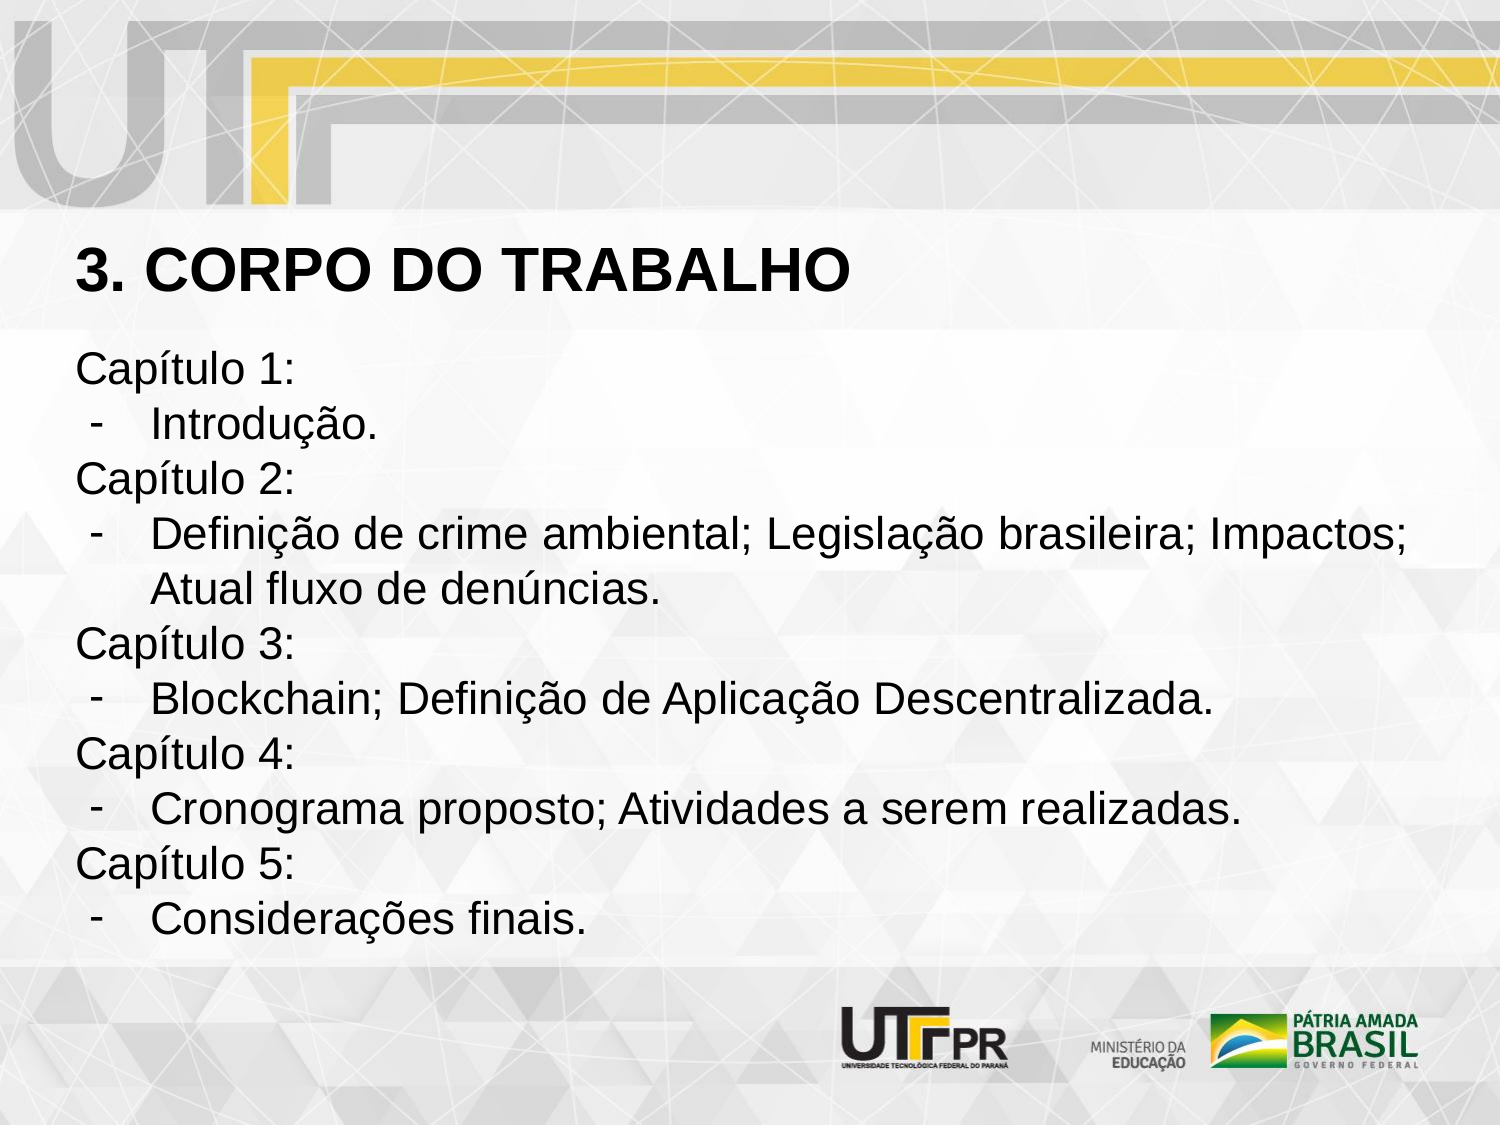

# 3. CORPO DO TRABALHO
Capítulo 1:
Introdução.
Capítulo 2:
Definição de crime ambiental; Legislação brasileira; Impactos; Atual fluxo de denúncias.
Capítulo 3:
Blockchain; Definição de Aplicação Descentralizada.
Capítulo 4:
Cronograma proposto; Atividades a serem realizadas.
Capítulo 5:
Considerações finais.